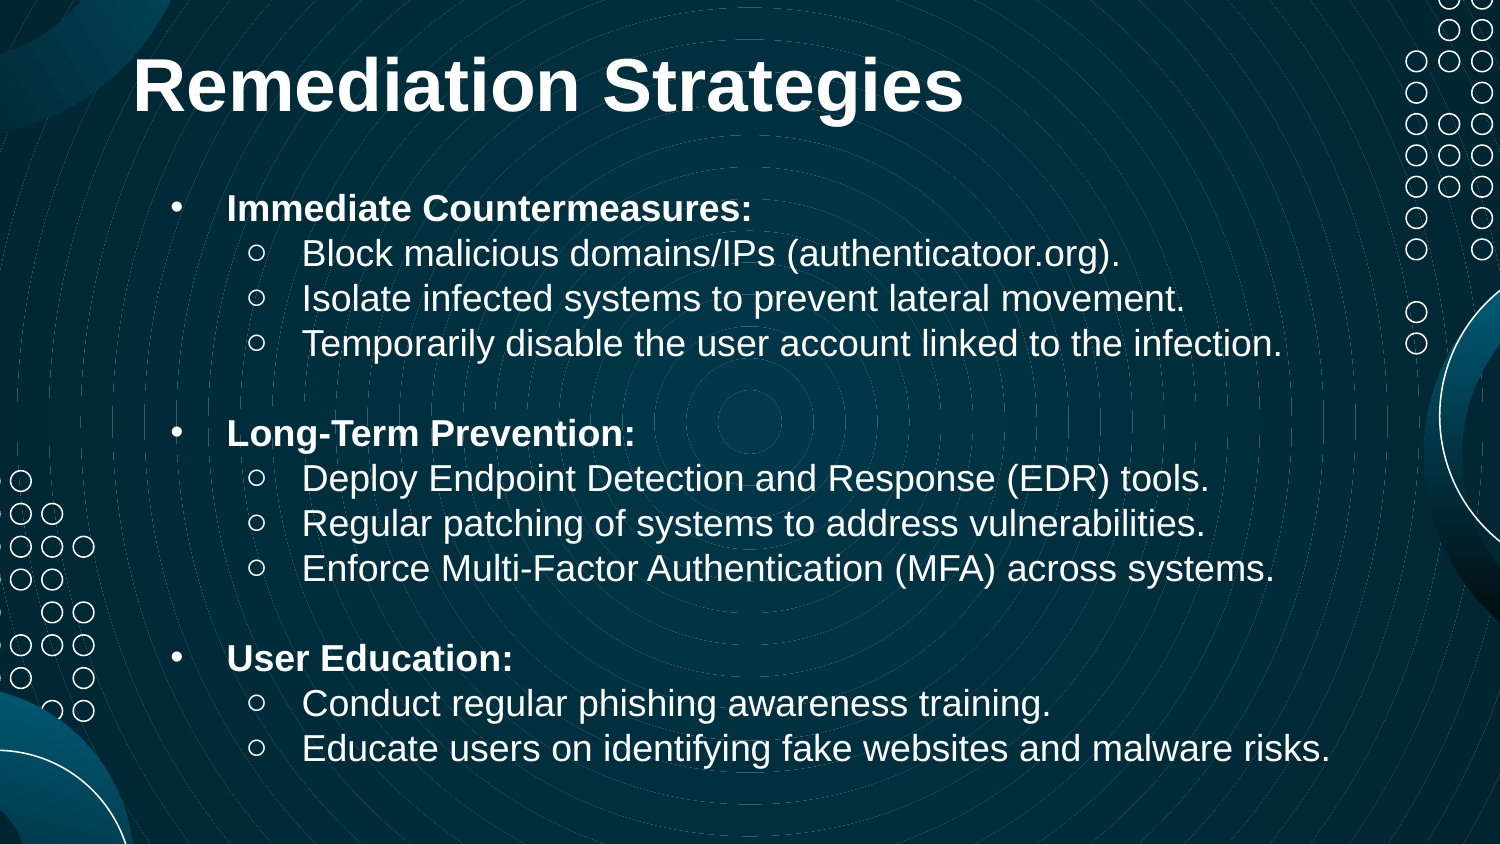

# Remediation Strategies
Immediate Countermeasures:
Block malicious domains/IPs (authenticatoor.org).
Isolate infected systems to prevent lateral movement.
Temporarily disable the user account linked to the infection.

Long-Term Prevention:
Deploy Endpoint Detection and Response (EDR) tools.
Regular patching of systems to address vulnerabilities.
Enforce Multi-Factor Authentication (MFA) across systems.

User Education:
Conduct regular phishing awareness training.
Educate users on identifying fake websites and malware risks.